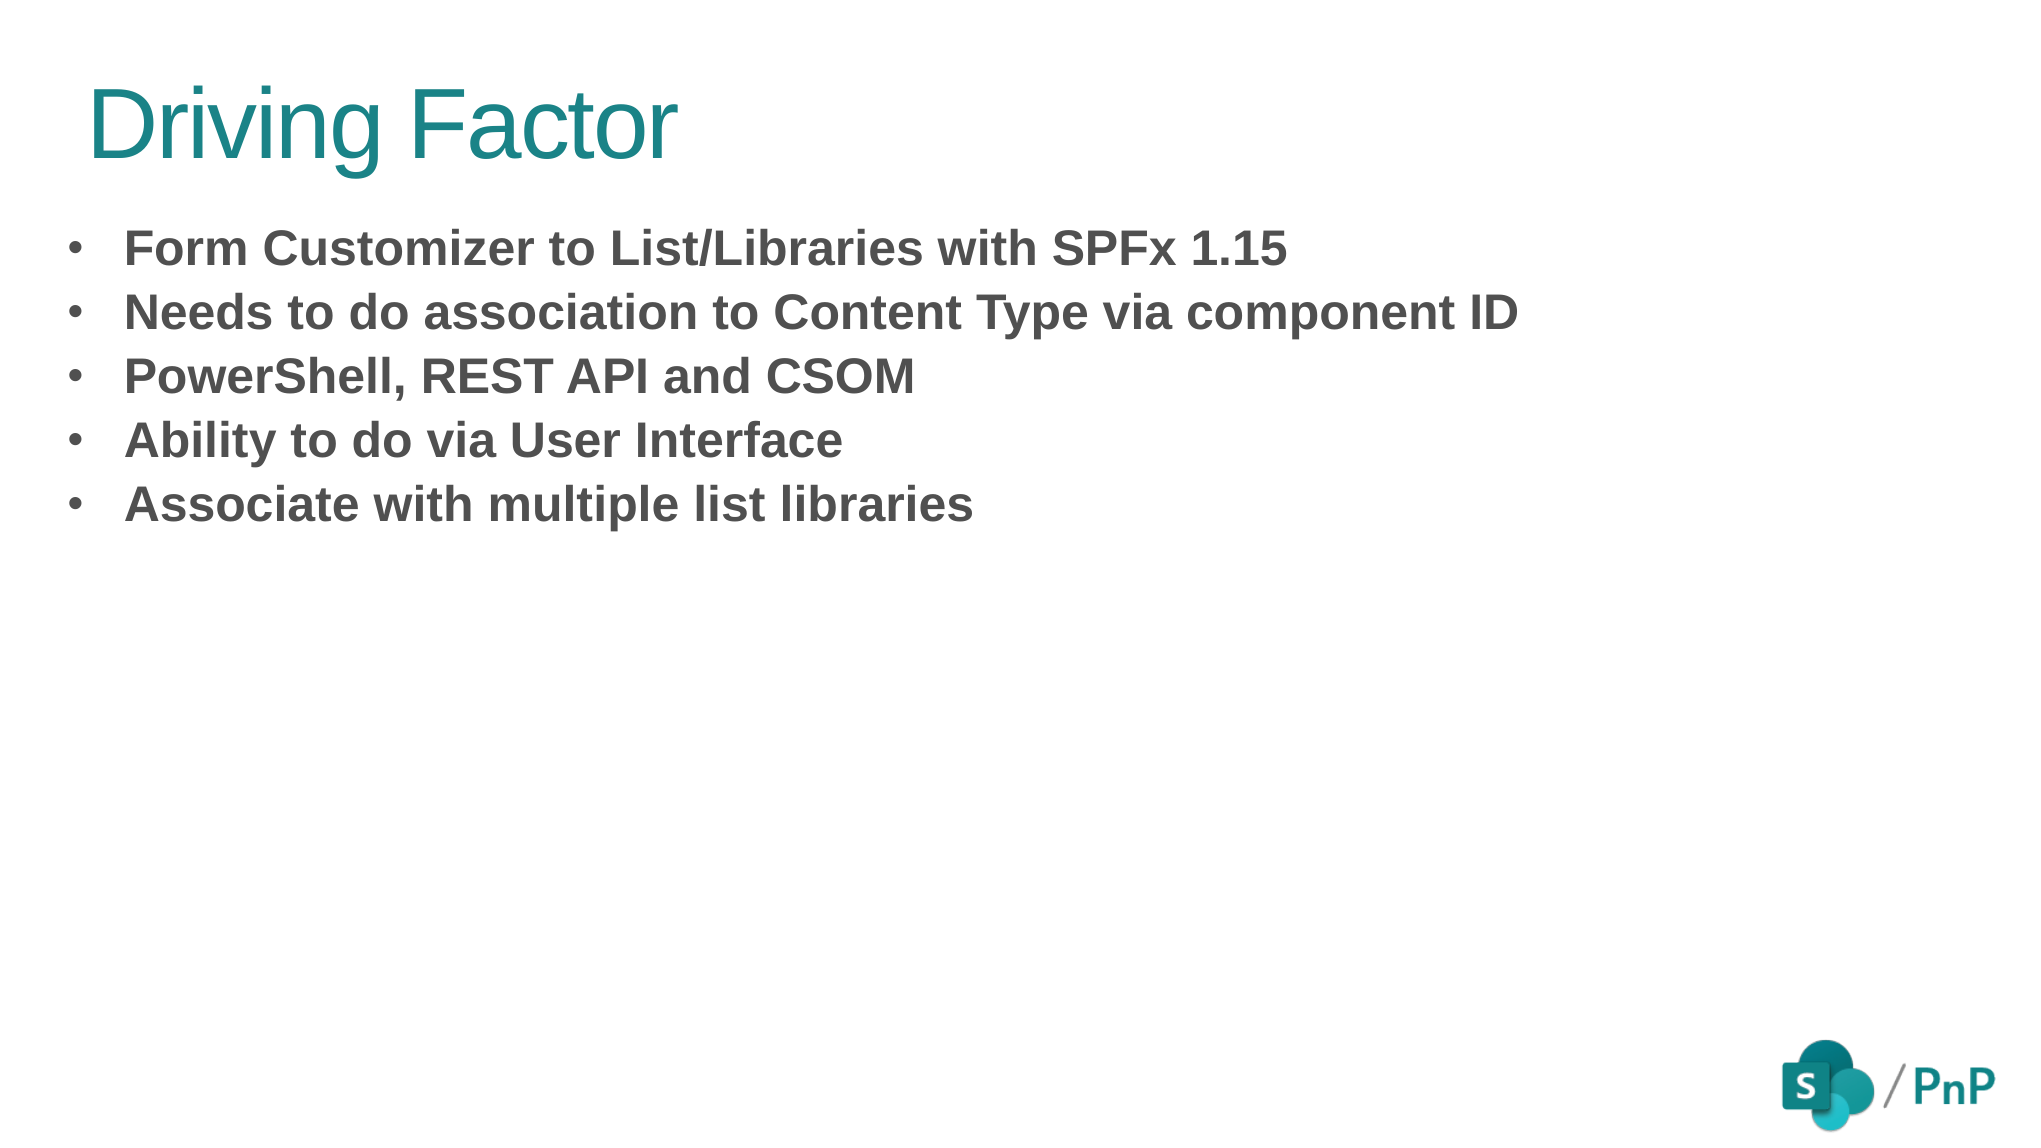

Driving Factor
Form Customizer to List/Libraries with SPFx 1.15
Needs to do association to Content Type via component ID
PowerShell, REST API and CSOM
Ability to do via User Interface
Associate with multiple list libraries